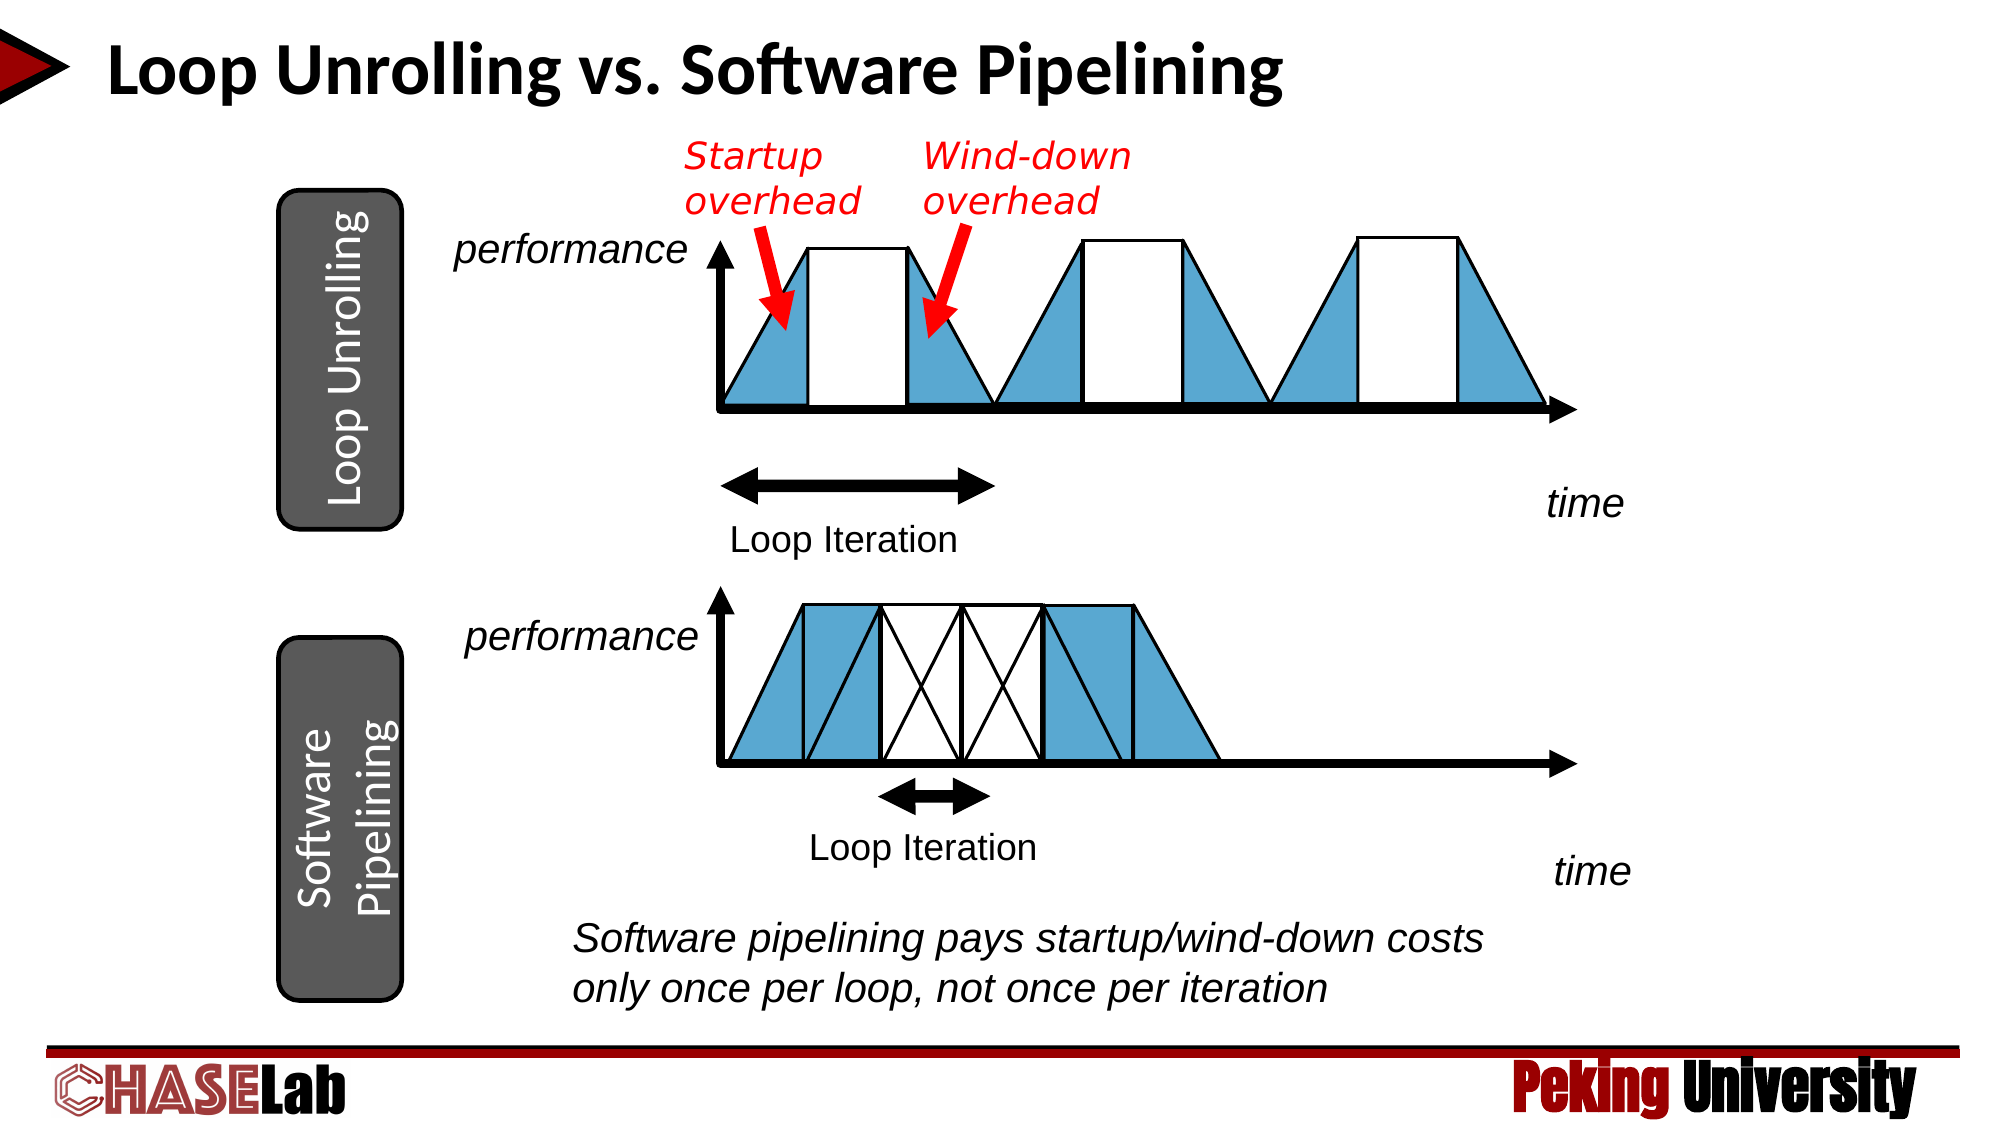

# Loop Unrolling vs. Software Pipelining
Startup overhead

Wind-down overhead

performance

time

Loop Unrolling

Loop Iteration

performance
time

Software Pipelining

Loop Iteration
Software pipelining pays startup/wind-down costs only once per loop, not once per iteration